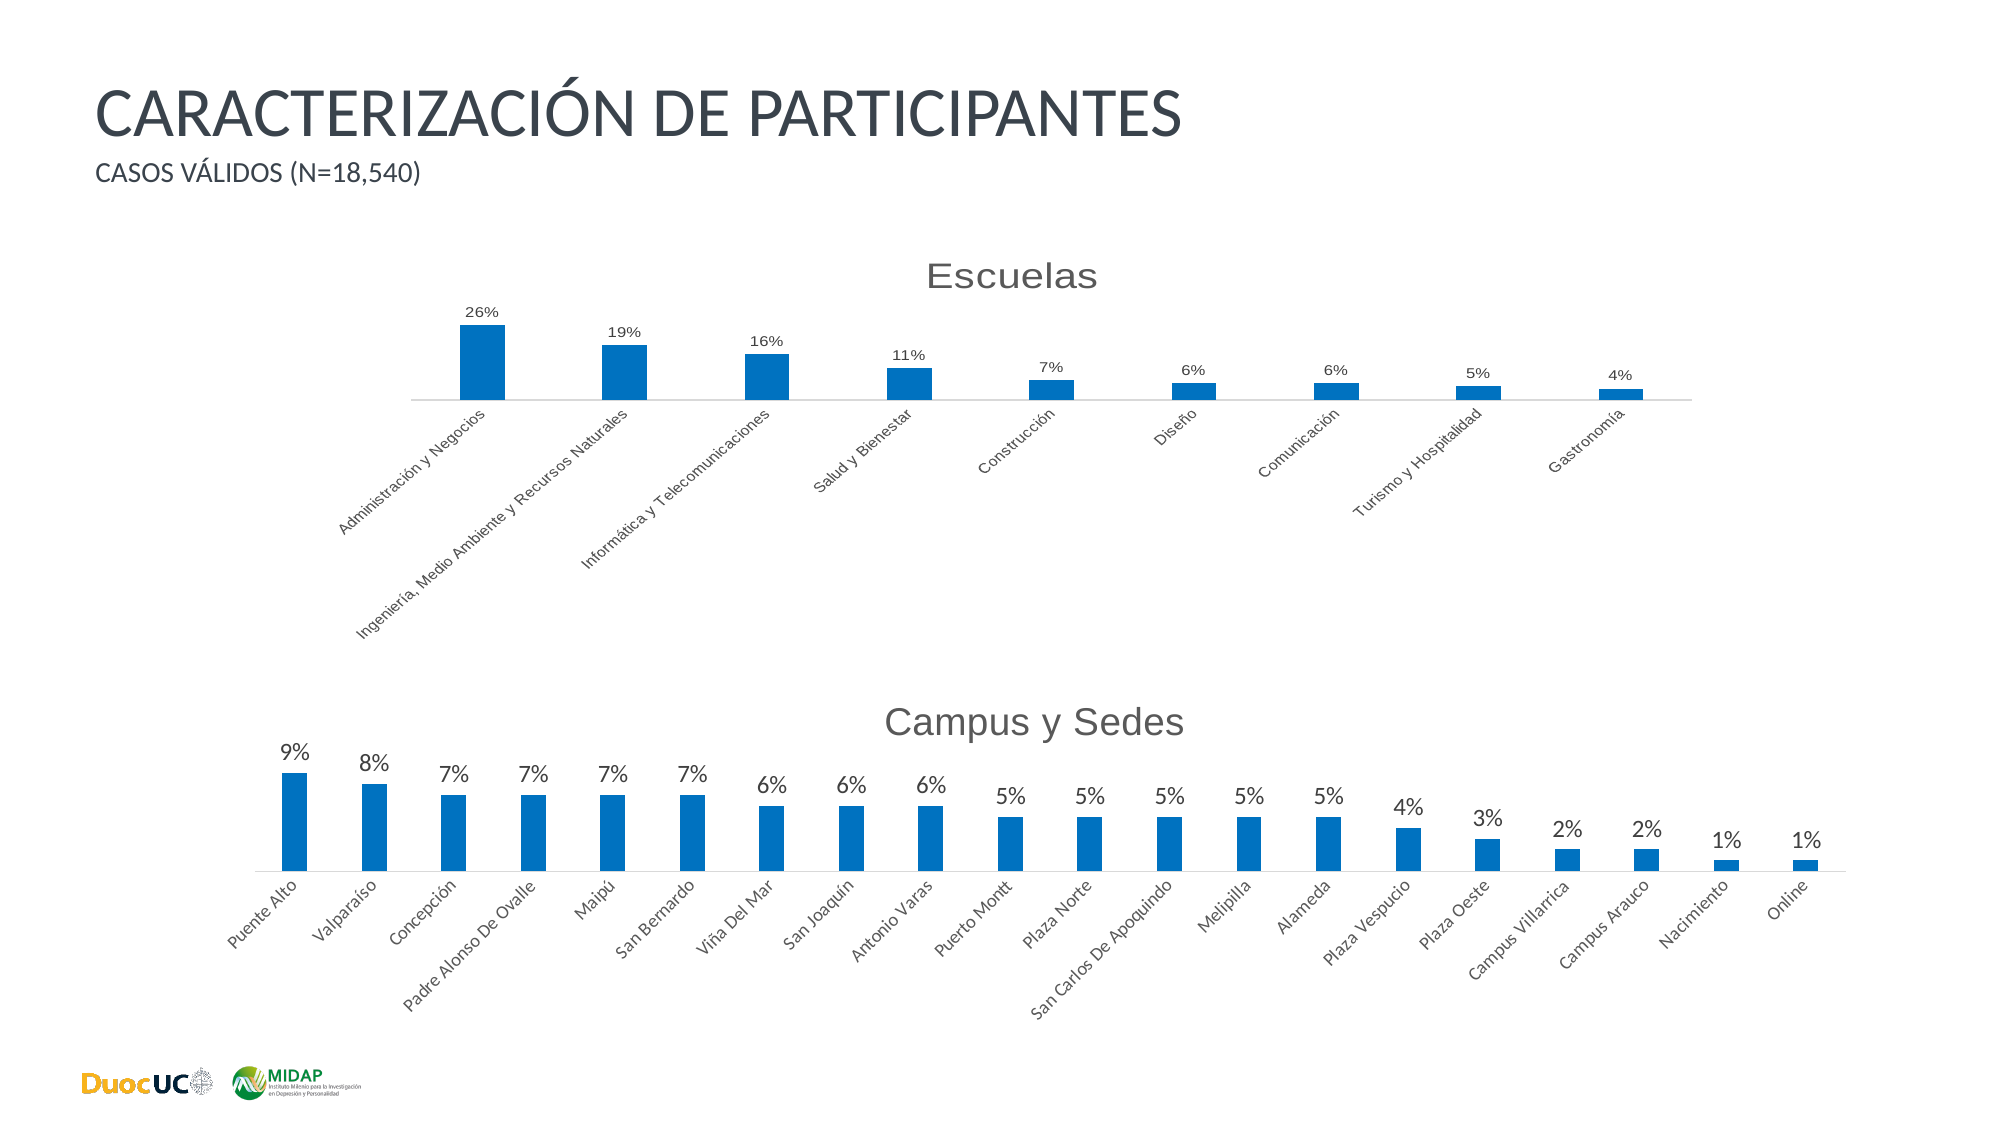

# Caracterización de participantes
CASOS VÁLIDOS (N=18,540)

### Chart: Escuelas

| Category | Porcentaje |
|---|---|
| Administración y Negocios | 0.26 |
| Ingeniería, Medio Ambiente y Recursos Naturales | 0.19 |
| Informática y Telecomunicaciones | 0.16 |
| Salud y Bienestar | 0.11 |
| Construcción | 0.07 |
| Diseño | 0.06 |
| Comunicación | 0.06 |
| Turismo y Hospitalidad | 0.05 |
| Gastronomía | 0.04 |

### Chart: Campus y Sedes

| Category | Porcentaje |
|---|---|
| Puente Alto | 0.09 |
| Valparaíso | 0.08 |
| Concepción | 0.07 |
| Padre Alonso De Ovalle | 0.07 |
| Maipú | 0.07 |
| San Bernardo | 0.07 |
| Viña Del Mar | 0.06 |
| San Joaquín | 0.06 |
| Antonio Varas | 0.06 |
| Puerto Montt | 0.05 |
| Plaza Norte | 0.05 |
| San Carlos De Apoquindo | 0.05 |
| Melipilla | 0.05 |
| Alameda | 0.05 |
| Plaza Vespucio | 0.04 |
| Plaza Oeste | 0.03 |
| Campus Villarrica | 0.02 |
| Campus Arauco | 0.02 |
| Nacimiento | 0.01 |
| Online | 0.01 |